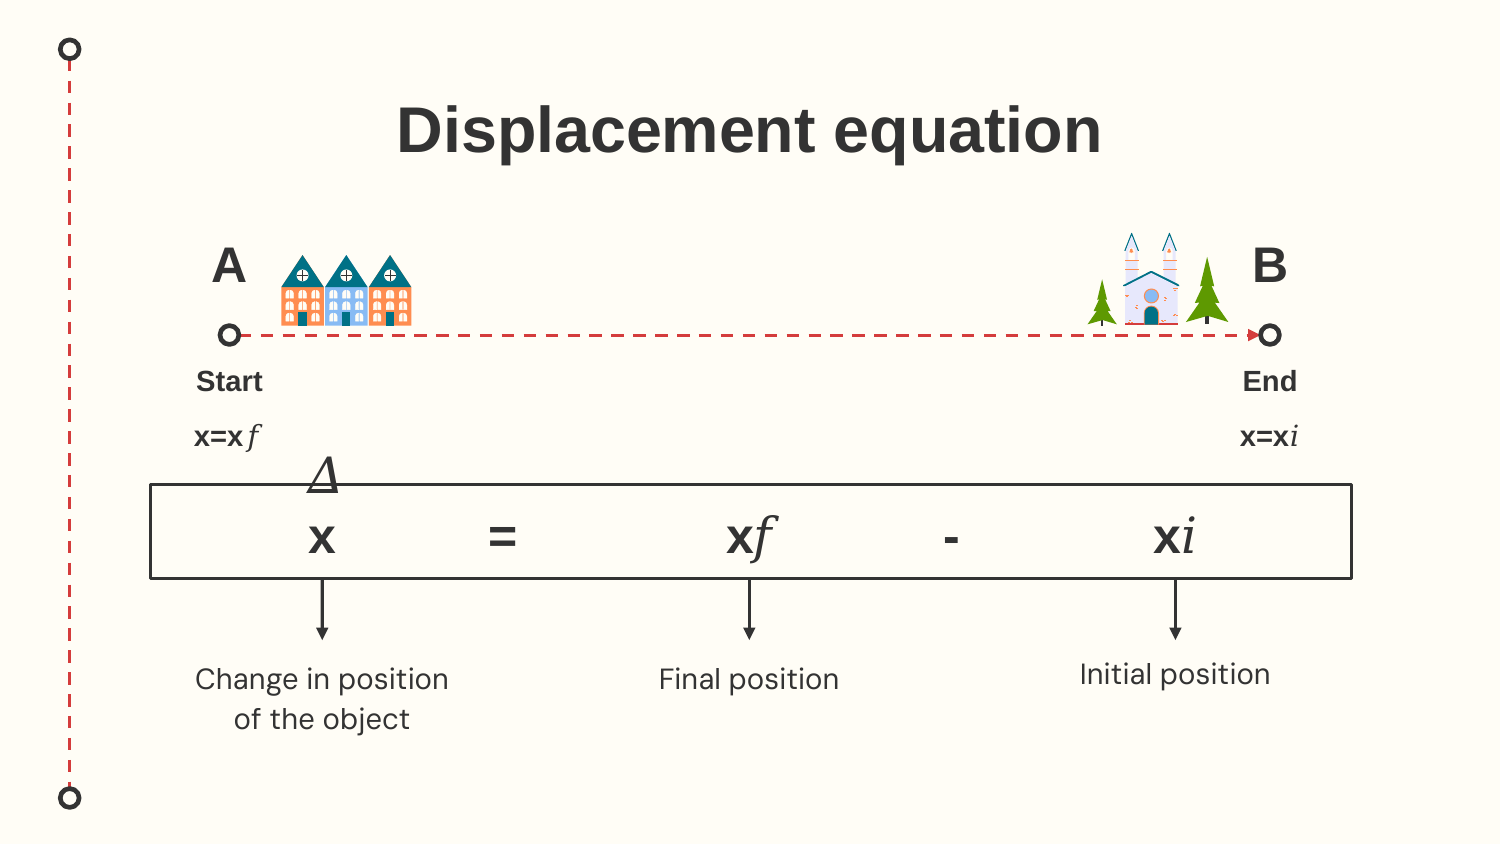

# Displacement equation
A
B

Start
End
x=x𝑓
x=x𝑖

𝛥x
=
x𝑓
-
x𝑖
Change in position of the object
Final position
Initial position